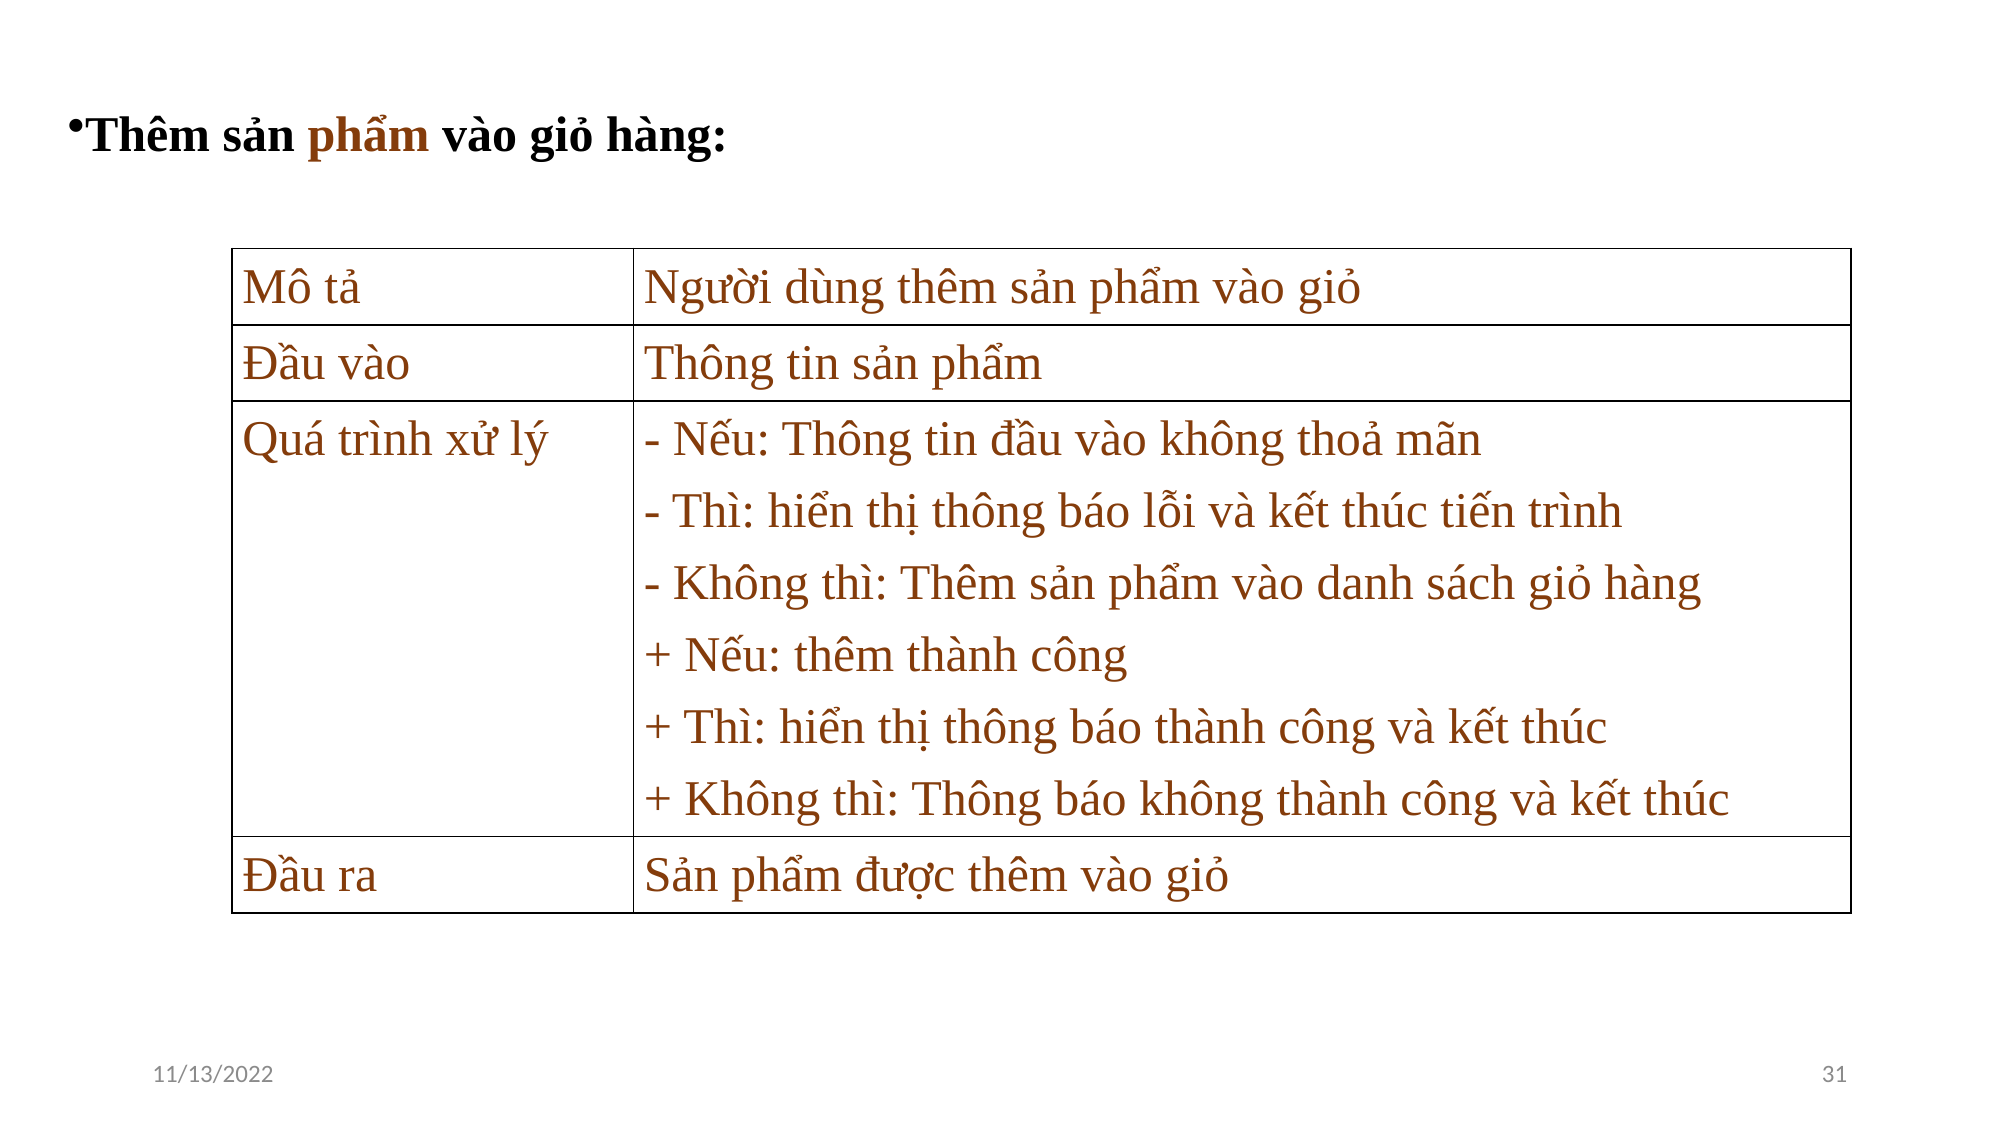

Thêm sản phẩm vào giỏ hàng:

| Mô tả | Người dùng thêm sản phẩm vào giỏ |
| --- | --- |
| Đầu vào | Thông tin sản phẩm |
| Quá trình xử lý | - Nếu: Thông tin đầu vào không thoả mãn - Thì: hiển thị thông báo lỗi và kết thúc tiến trình - Không thì: Thêm sản phẩm vào danh sách giỏ hàng + Nếu: thêm thành công + Thì: hiển thị thông báo thành công và kết thúc + Không thì: Thông báo không thành công và kết thúc |
| Đầu ra | Sản phẩm được thêm vào giỏ |
11/13/2022
31